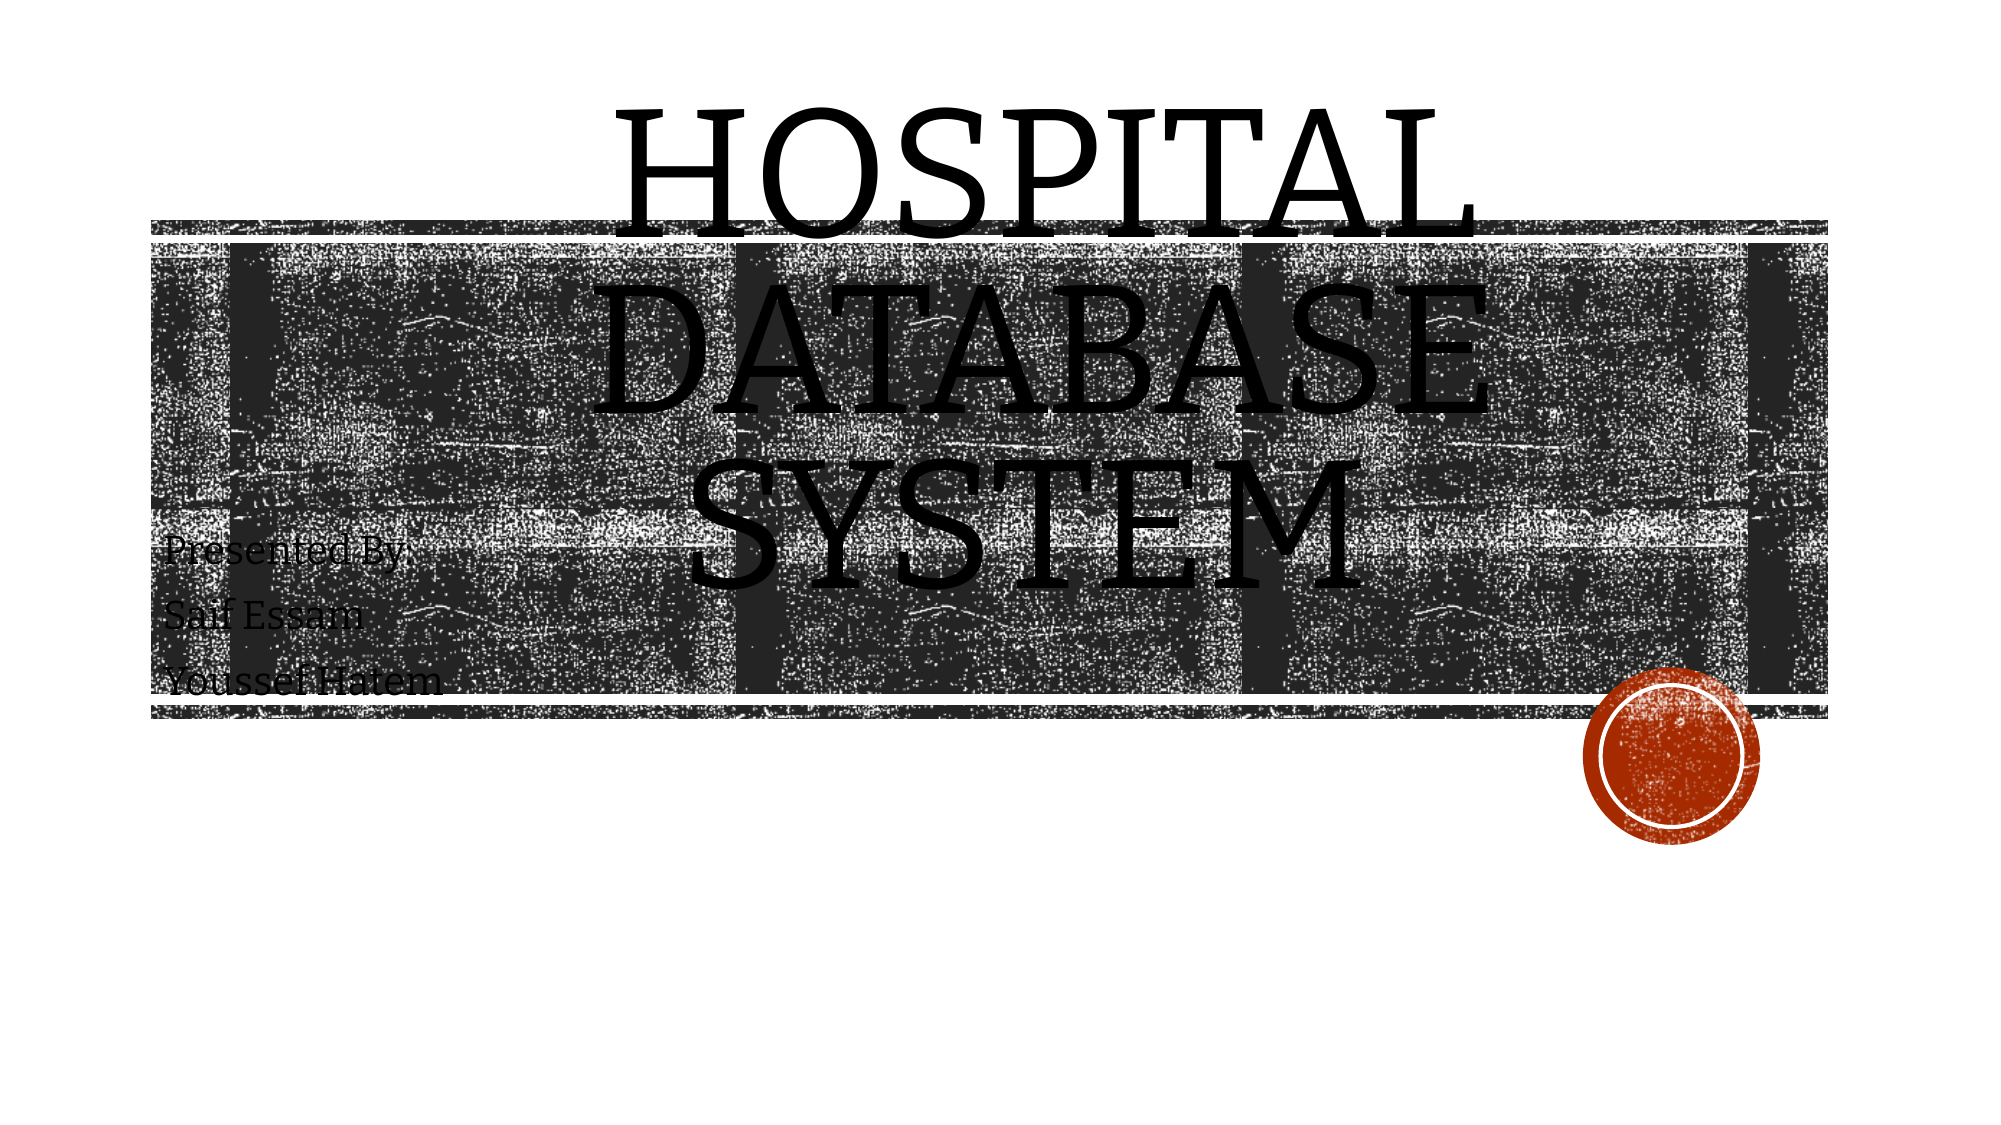

# Hospital Database System
Presented By:
Saif Essam
Youssef Hatem